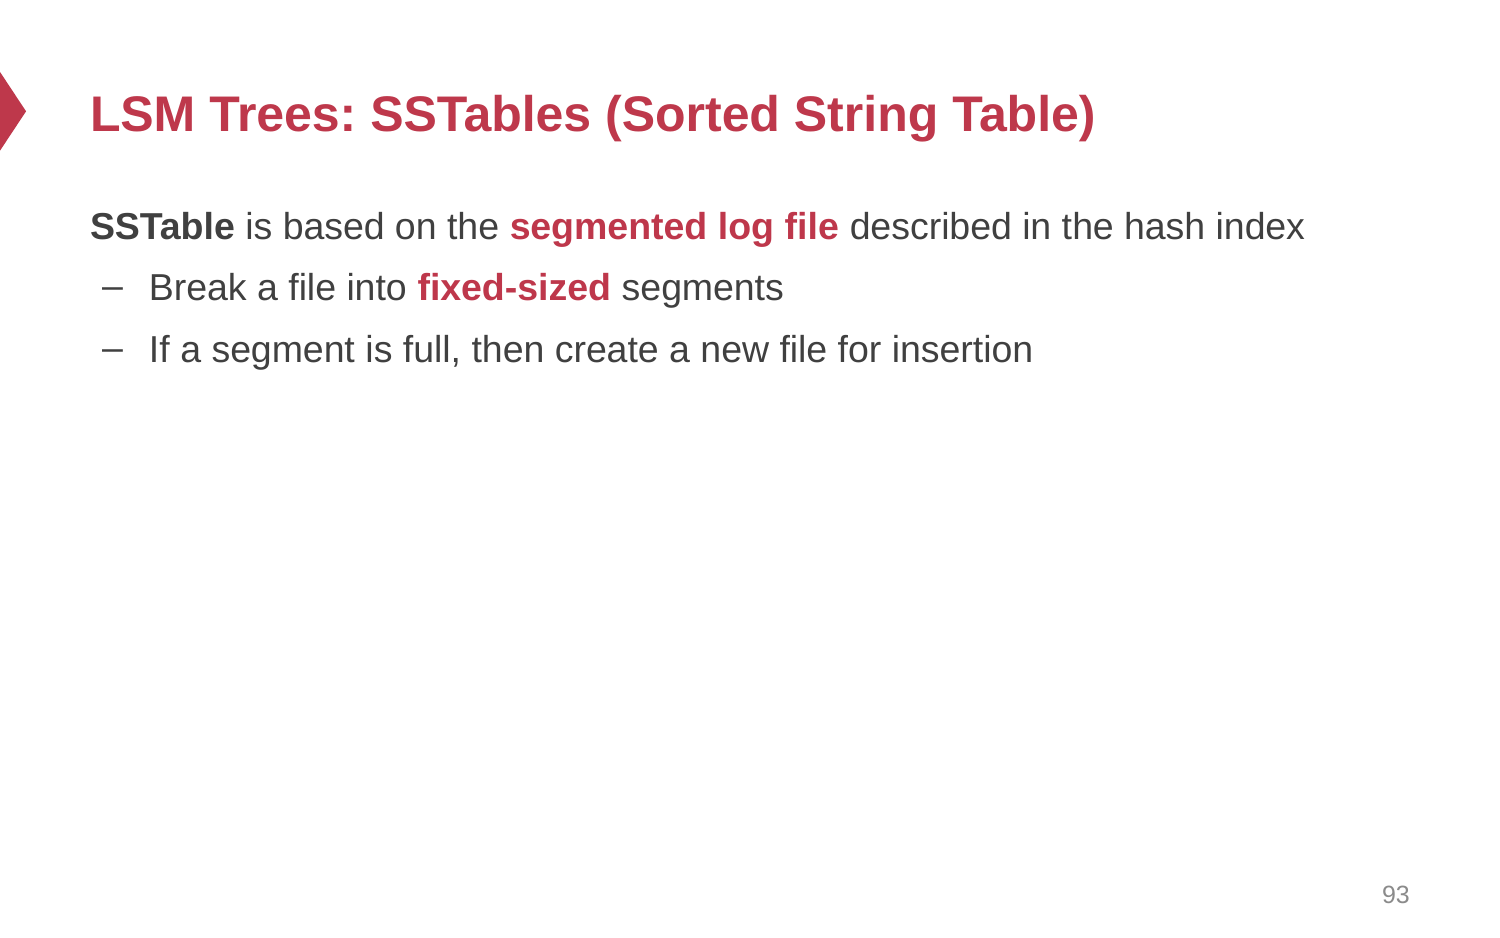

# LSM Trees: SSTables (Sorted String Table)
SSTable is based on the segmented log file described in the hash index
Break a file into fixed-sized segments
If a segment is full, then create a new file for insertion
93